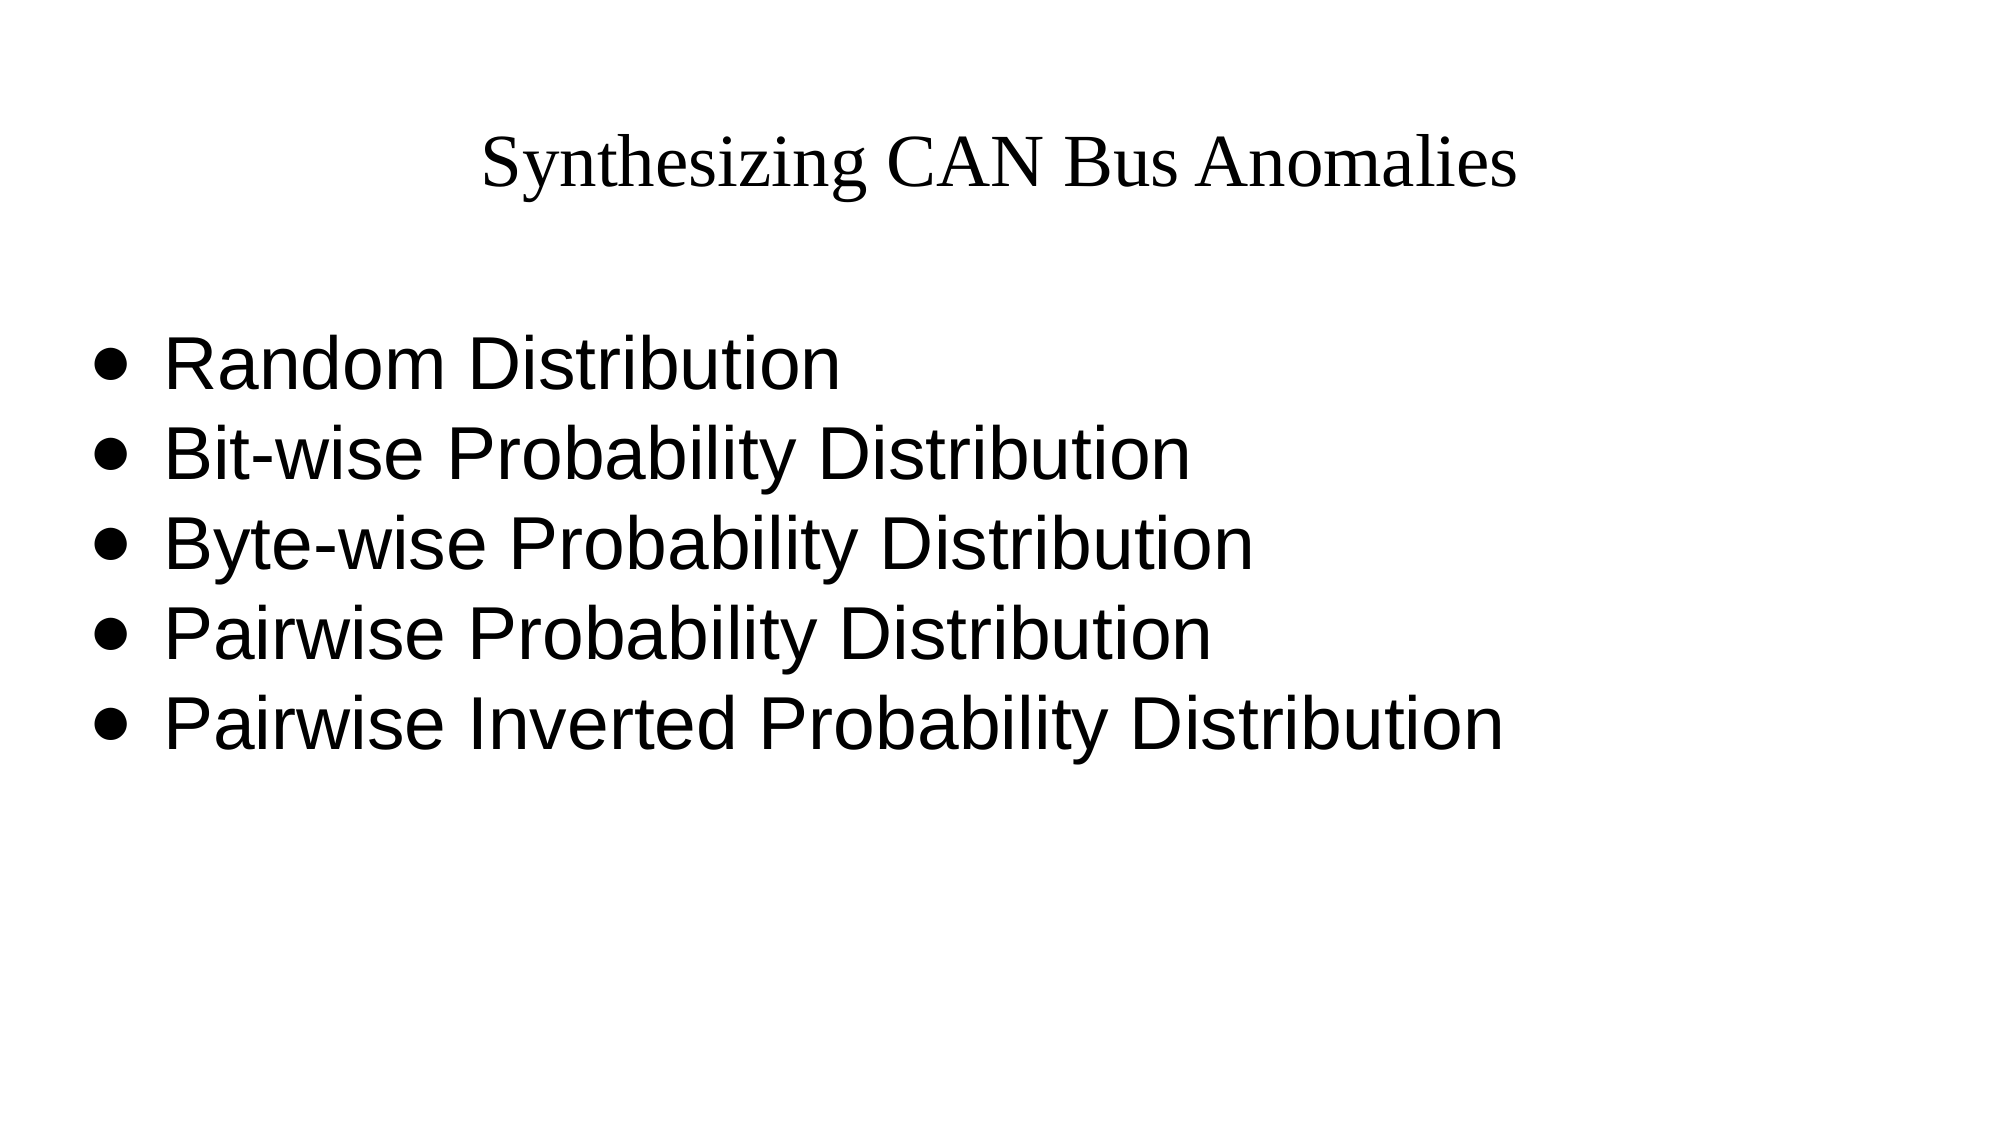

# Synthesizing CAN Bus Anomalies
Random Distribution
Bit-wise Probability Distribution
Byte-wise Probability Distribution
Pairwise Probability Distribution
Pairwise Inverted Probability Distribution